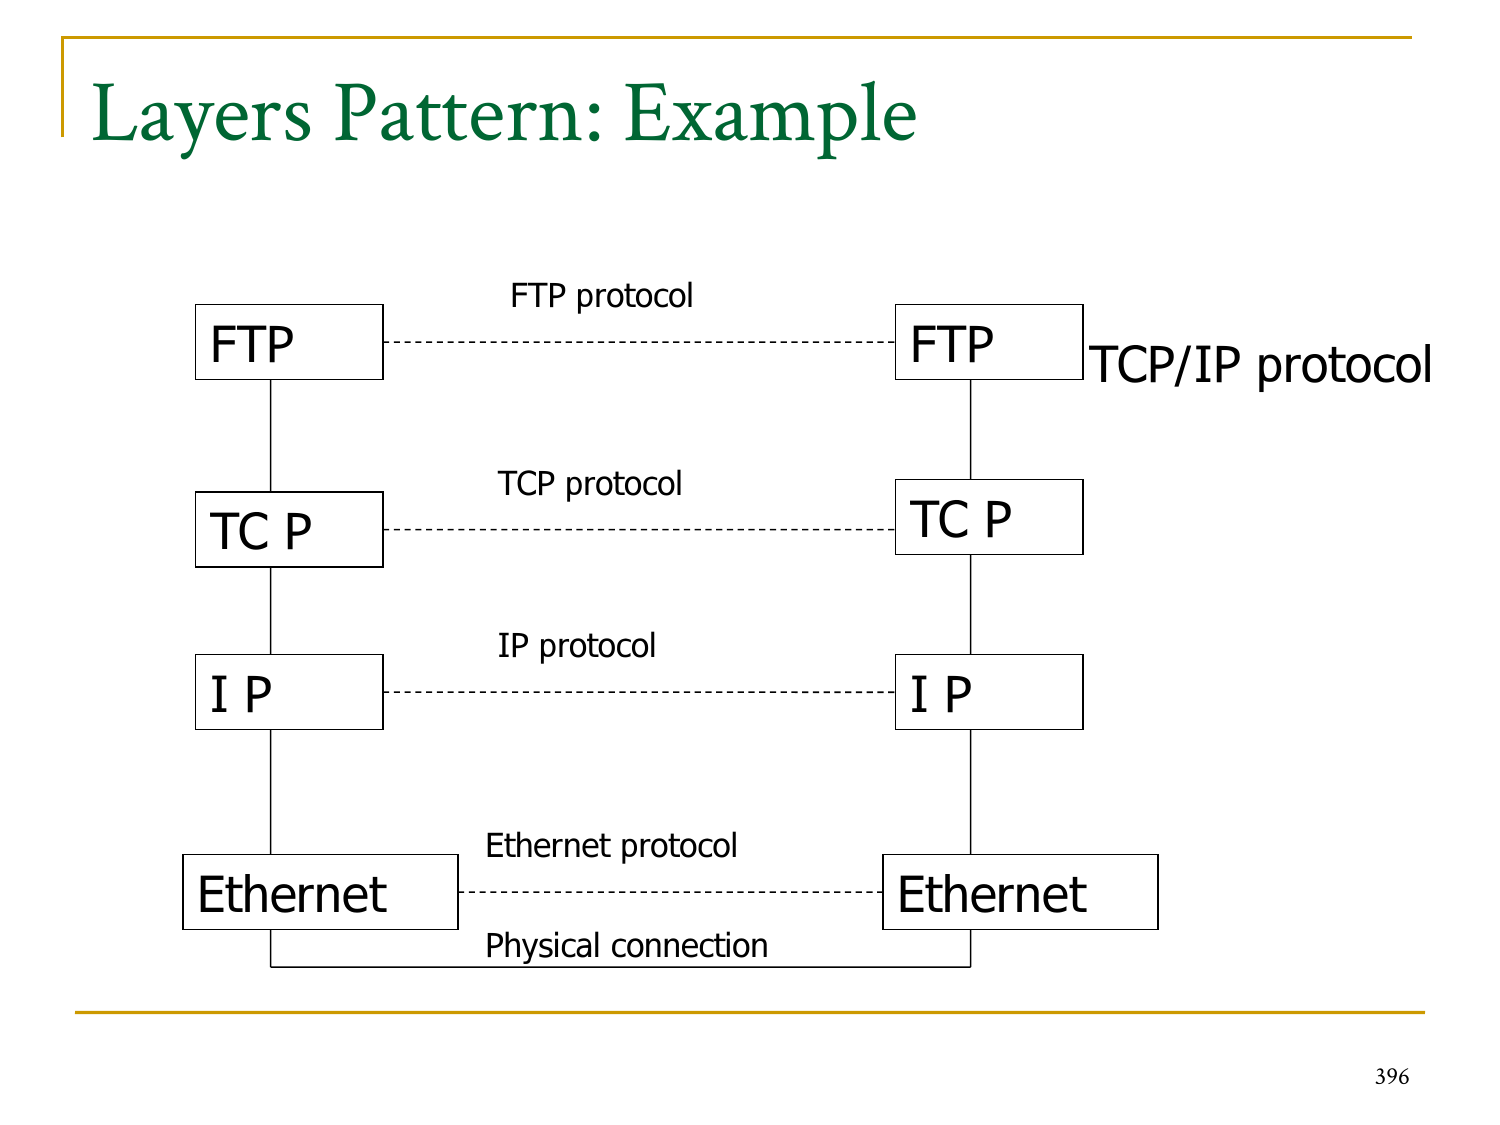

# Layers Pattern: Example

FTP protocol
FTP
FTP
TCP/IP protocol

TCP protocol
TC P
TC P

IP protocol
I P
I P

Ethernet protocol
Ethernet
Ethernet

Physical connection

396